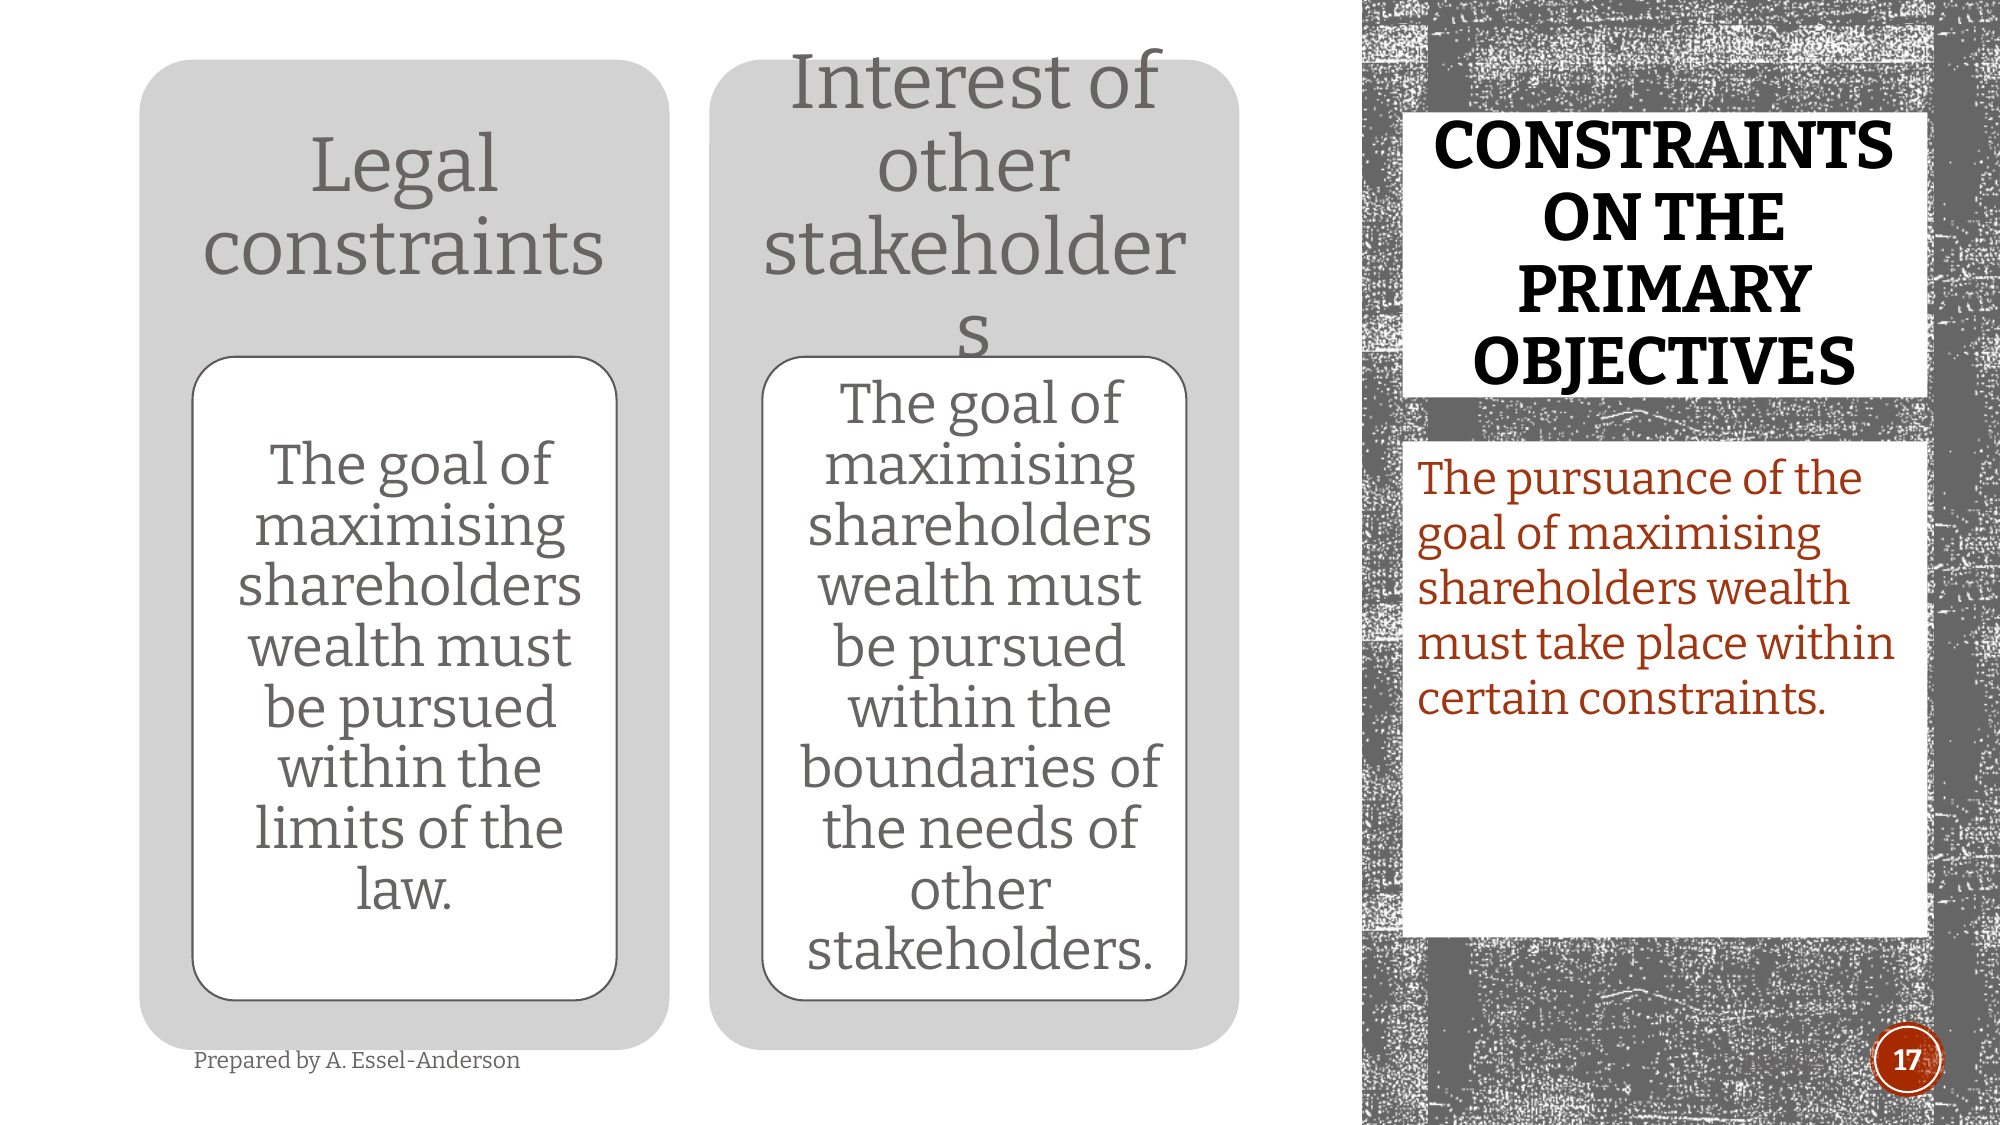

Legal constraints
The goal of maximising shareholders wealth must be pursued within the limits of the law.
Interest of other stakeholders
The goal of maximising shareholders wealth must be pursued within the boundaries of the needs of other stakeholders.
# Constraints on the primary objectives
The pursuance of the goal of maximising shareholders wealth must take place within certain constraints.
Prepared by A. Essel-Anderson
Jan 2021
17